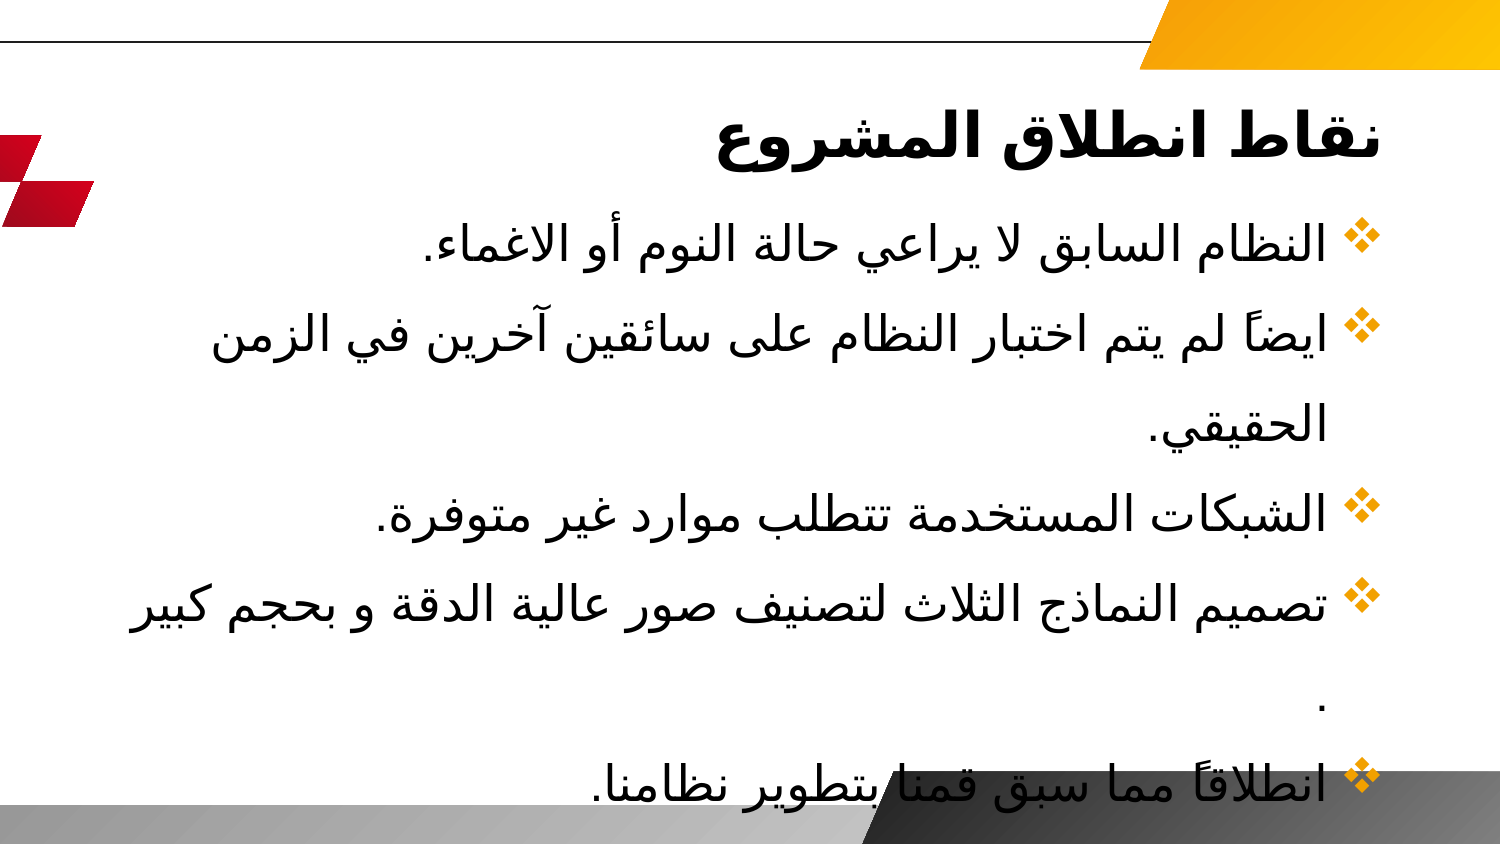

نقاط انطلاق المشروع
النظام السابق لا يراعي حالة النوم أو الاغماء.
ايضاً لم يتم اختبار النظام على سائقين آخرين في الزمن الحقيقي.
الشبكات المستخدمة تتطلب موارد غير متوفرة.
تصميم النماذج الثلاث لتصنيف صور عالية الدقة و بحجم كبير .
انطلاقاً مما سبق قمنا بتطوير نظامنا.